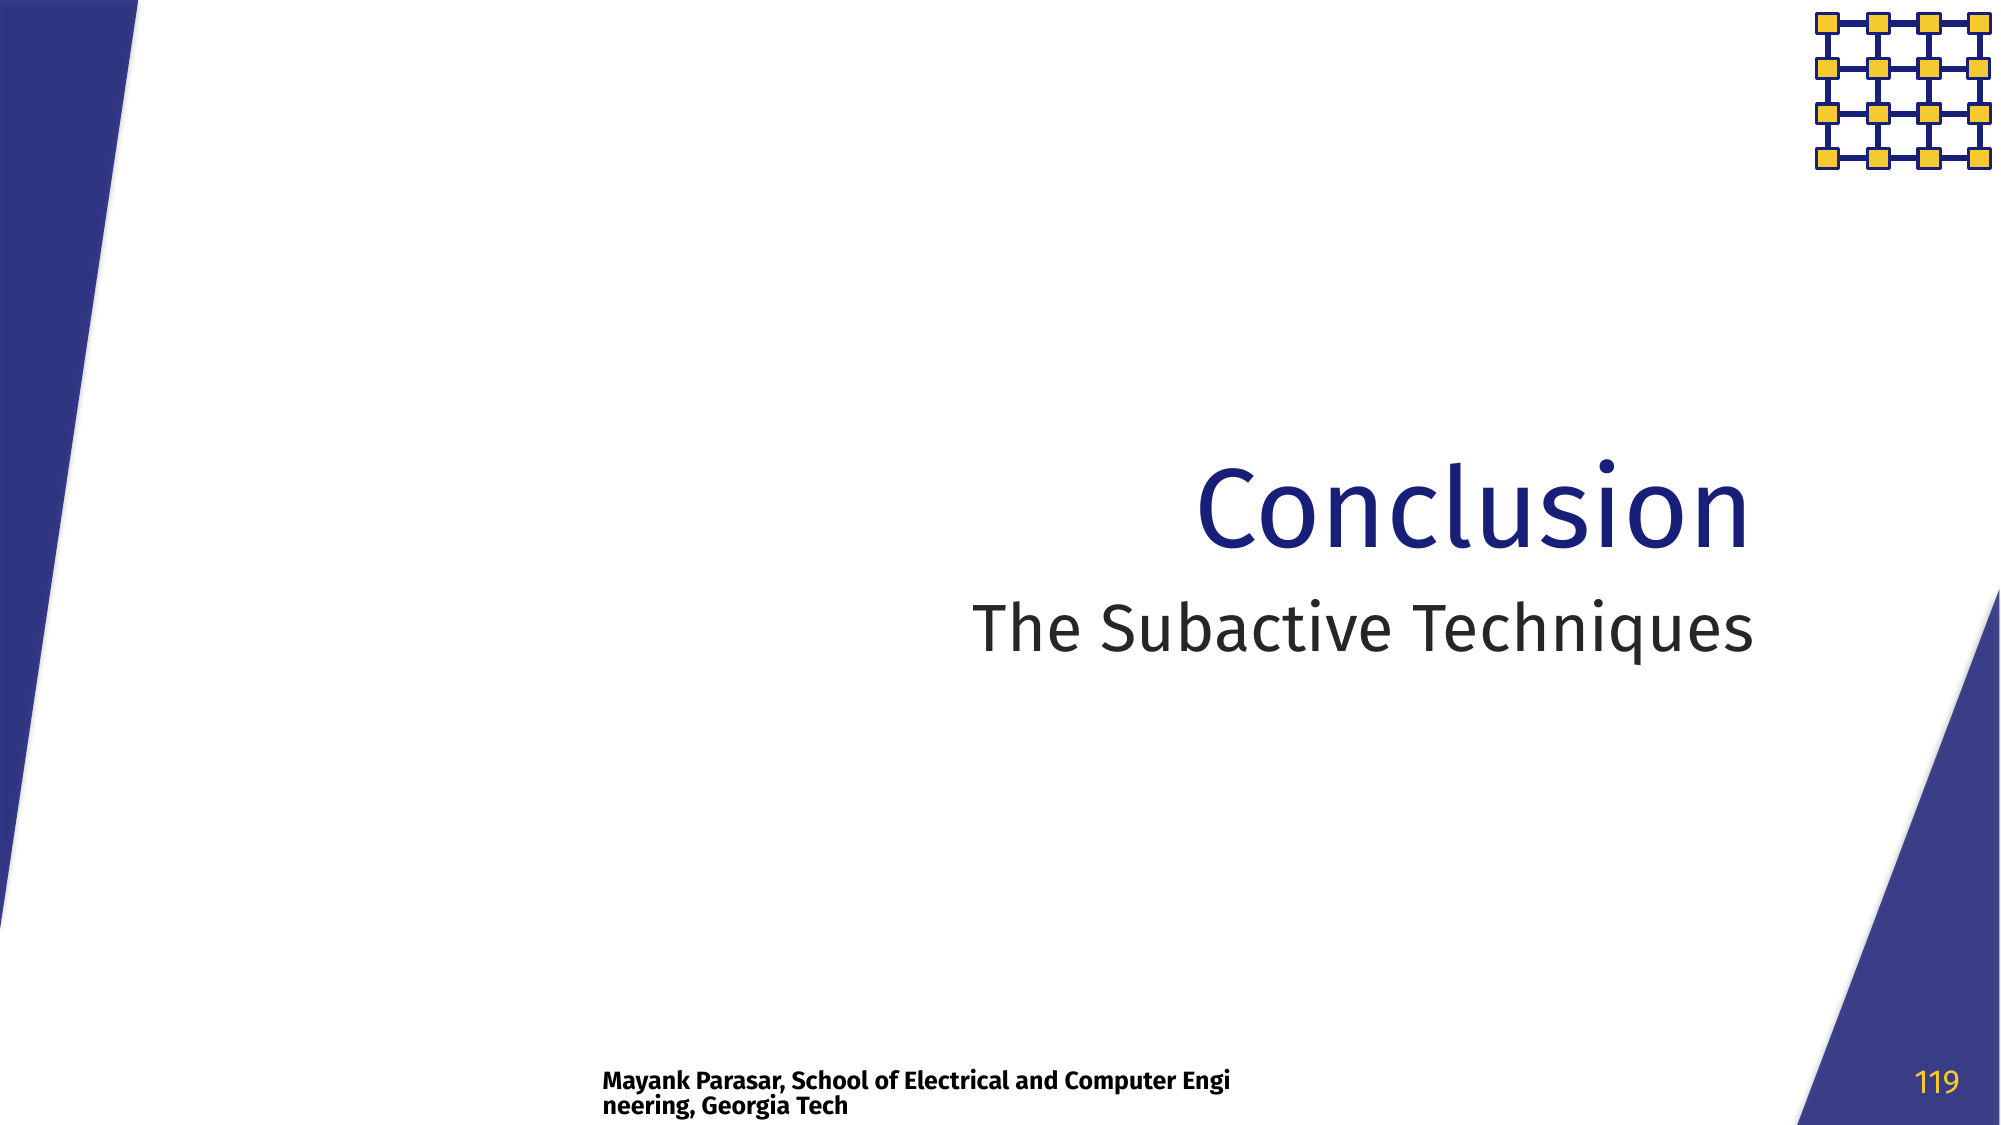

# Conclusion
The Subactive Techniques
119
Mayank Parasar, School of Electrical and Computer Engineering, Georgia Tech